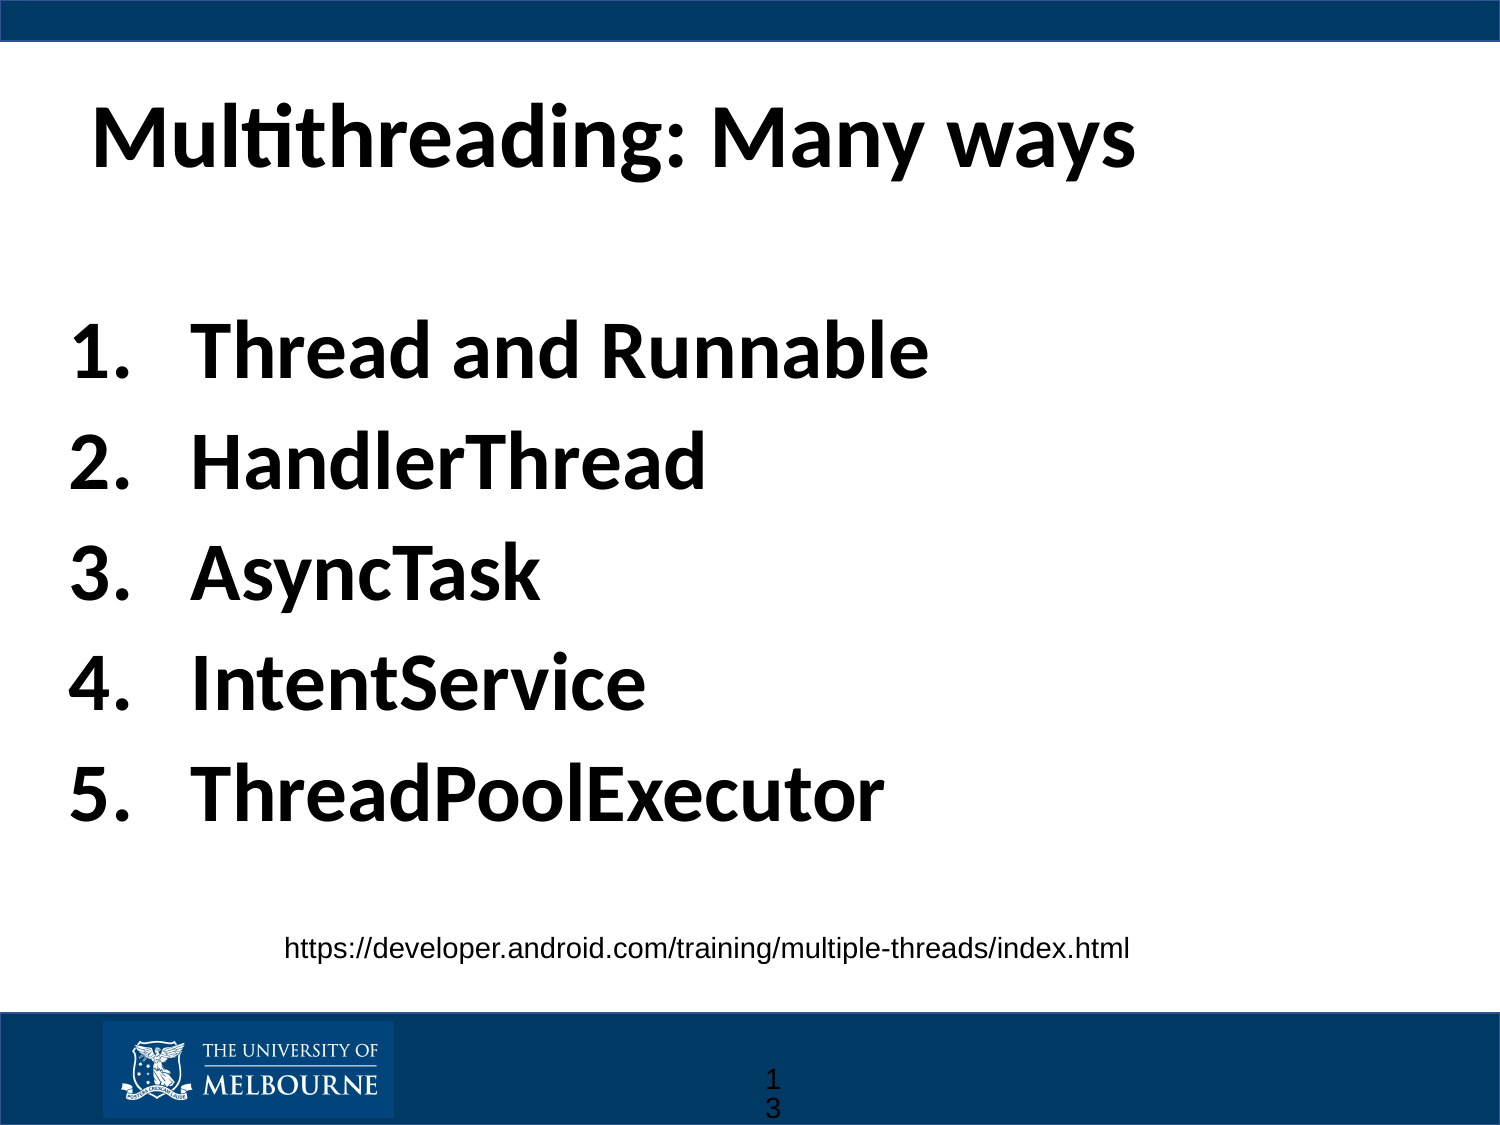

# Multithreading: Many ways
Thread and Runnable
HandlerThread
AsyncTask
IntentService
ThreadPoolExecutor
https://developer.android.com/training/multiple-threads/index.html
13